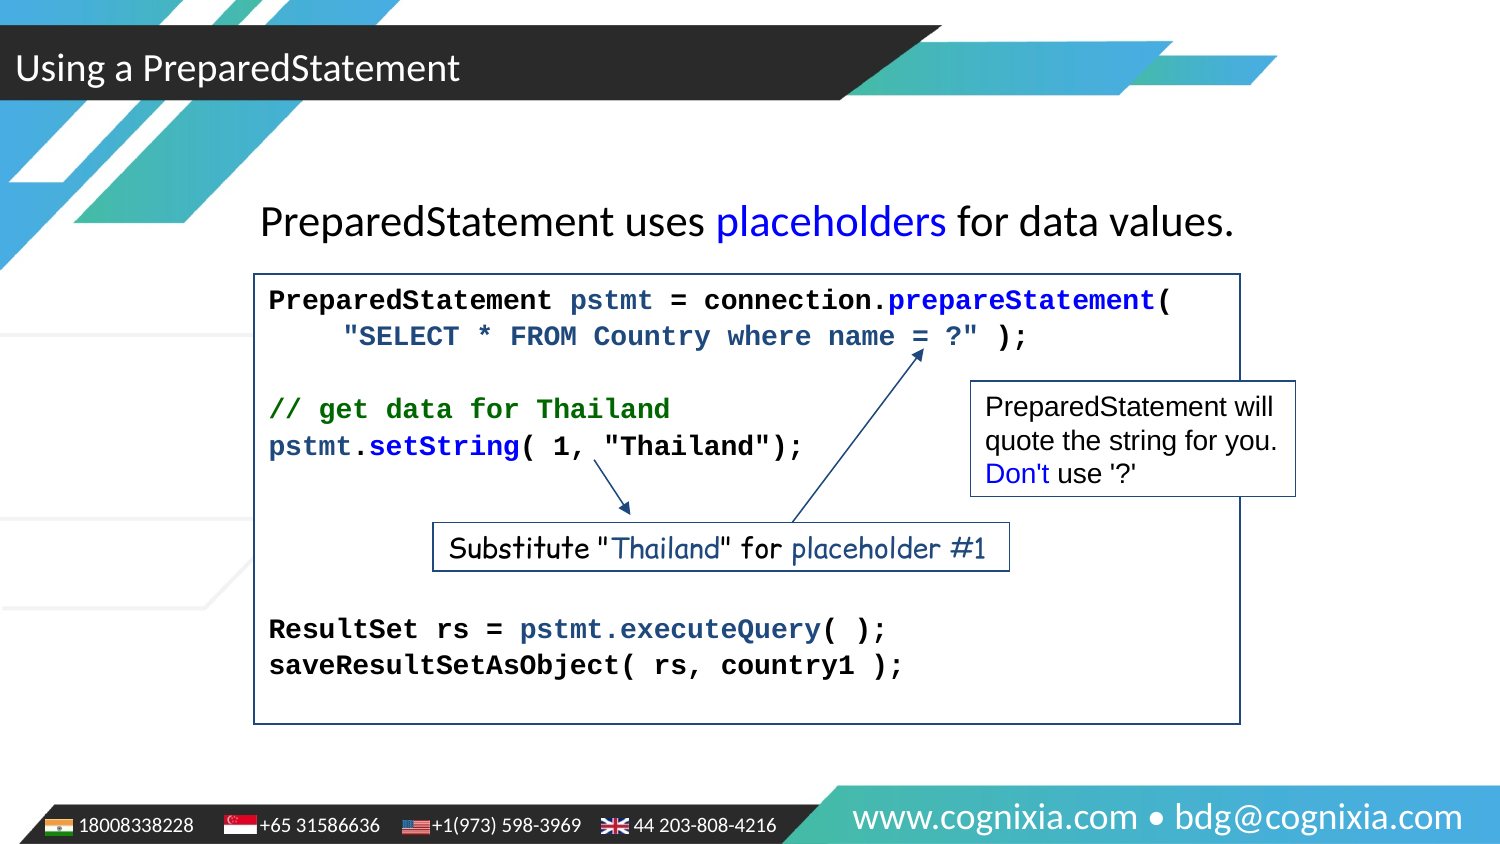

Using a PreparedStatement
PreparedStatement uses placeholders for data values.
PreparedStatement pstmt = connection.prepareStatement(
	"SELECT * FROM Country where name = ?" );

// get data for Thailand
pstmt.setString( 1, "Thailand");

ResultSet rs = pstmt.executeQuery( );
saveResultSetAsObject( rs, country1 );

PreparedStatement will quote the string for you. Don't use '?'

Substitute "Thailand" for placeholder #1